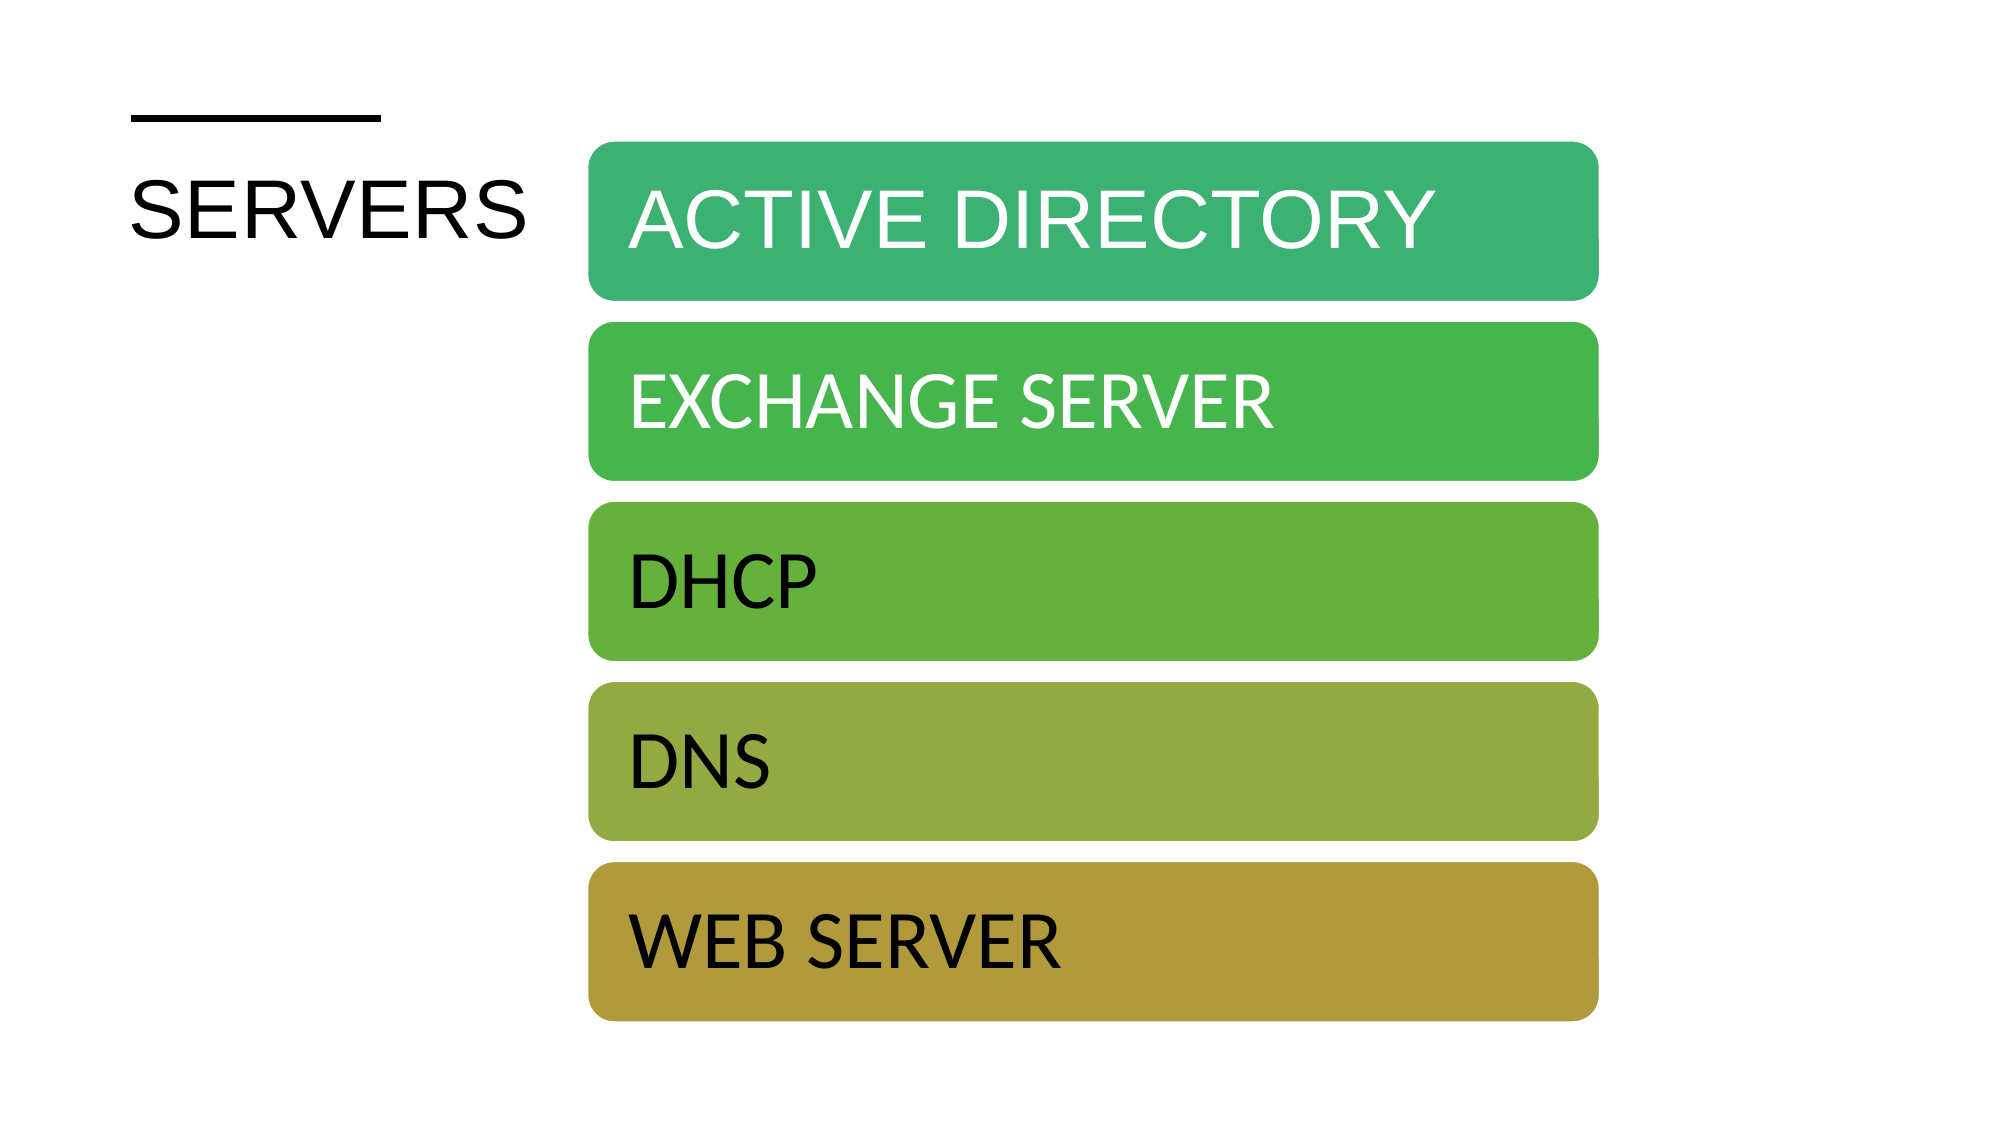

ACTIVE DIRECTORY
EXCHANGE SERVER
DHCP
DNS
WEB SERVER
# SERVERs